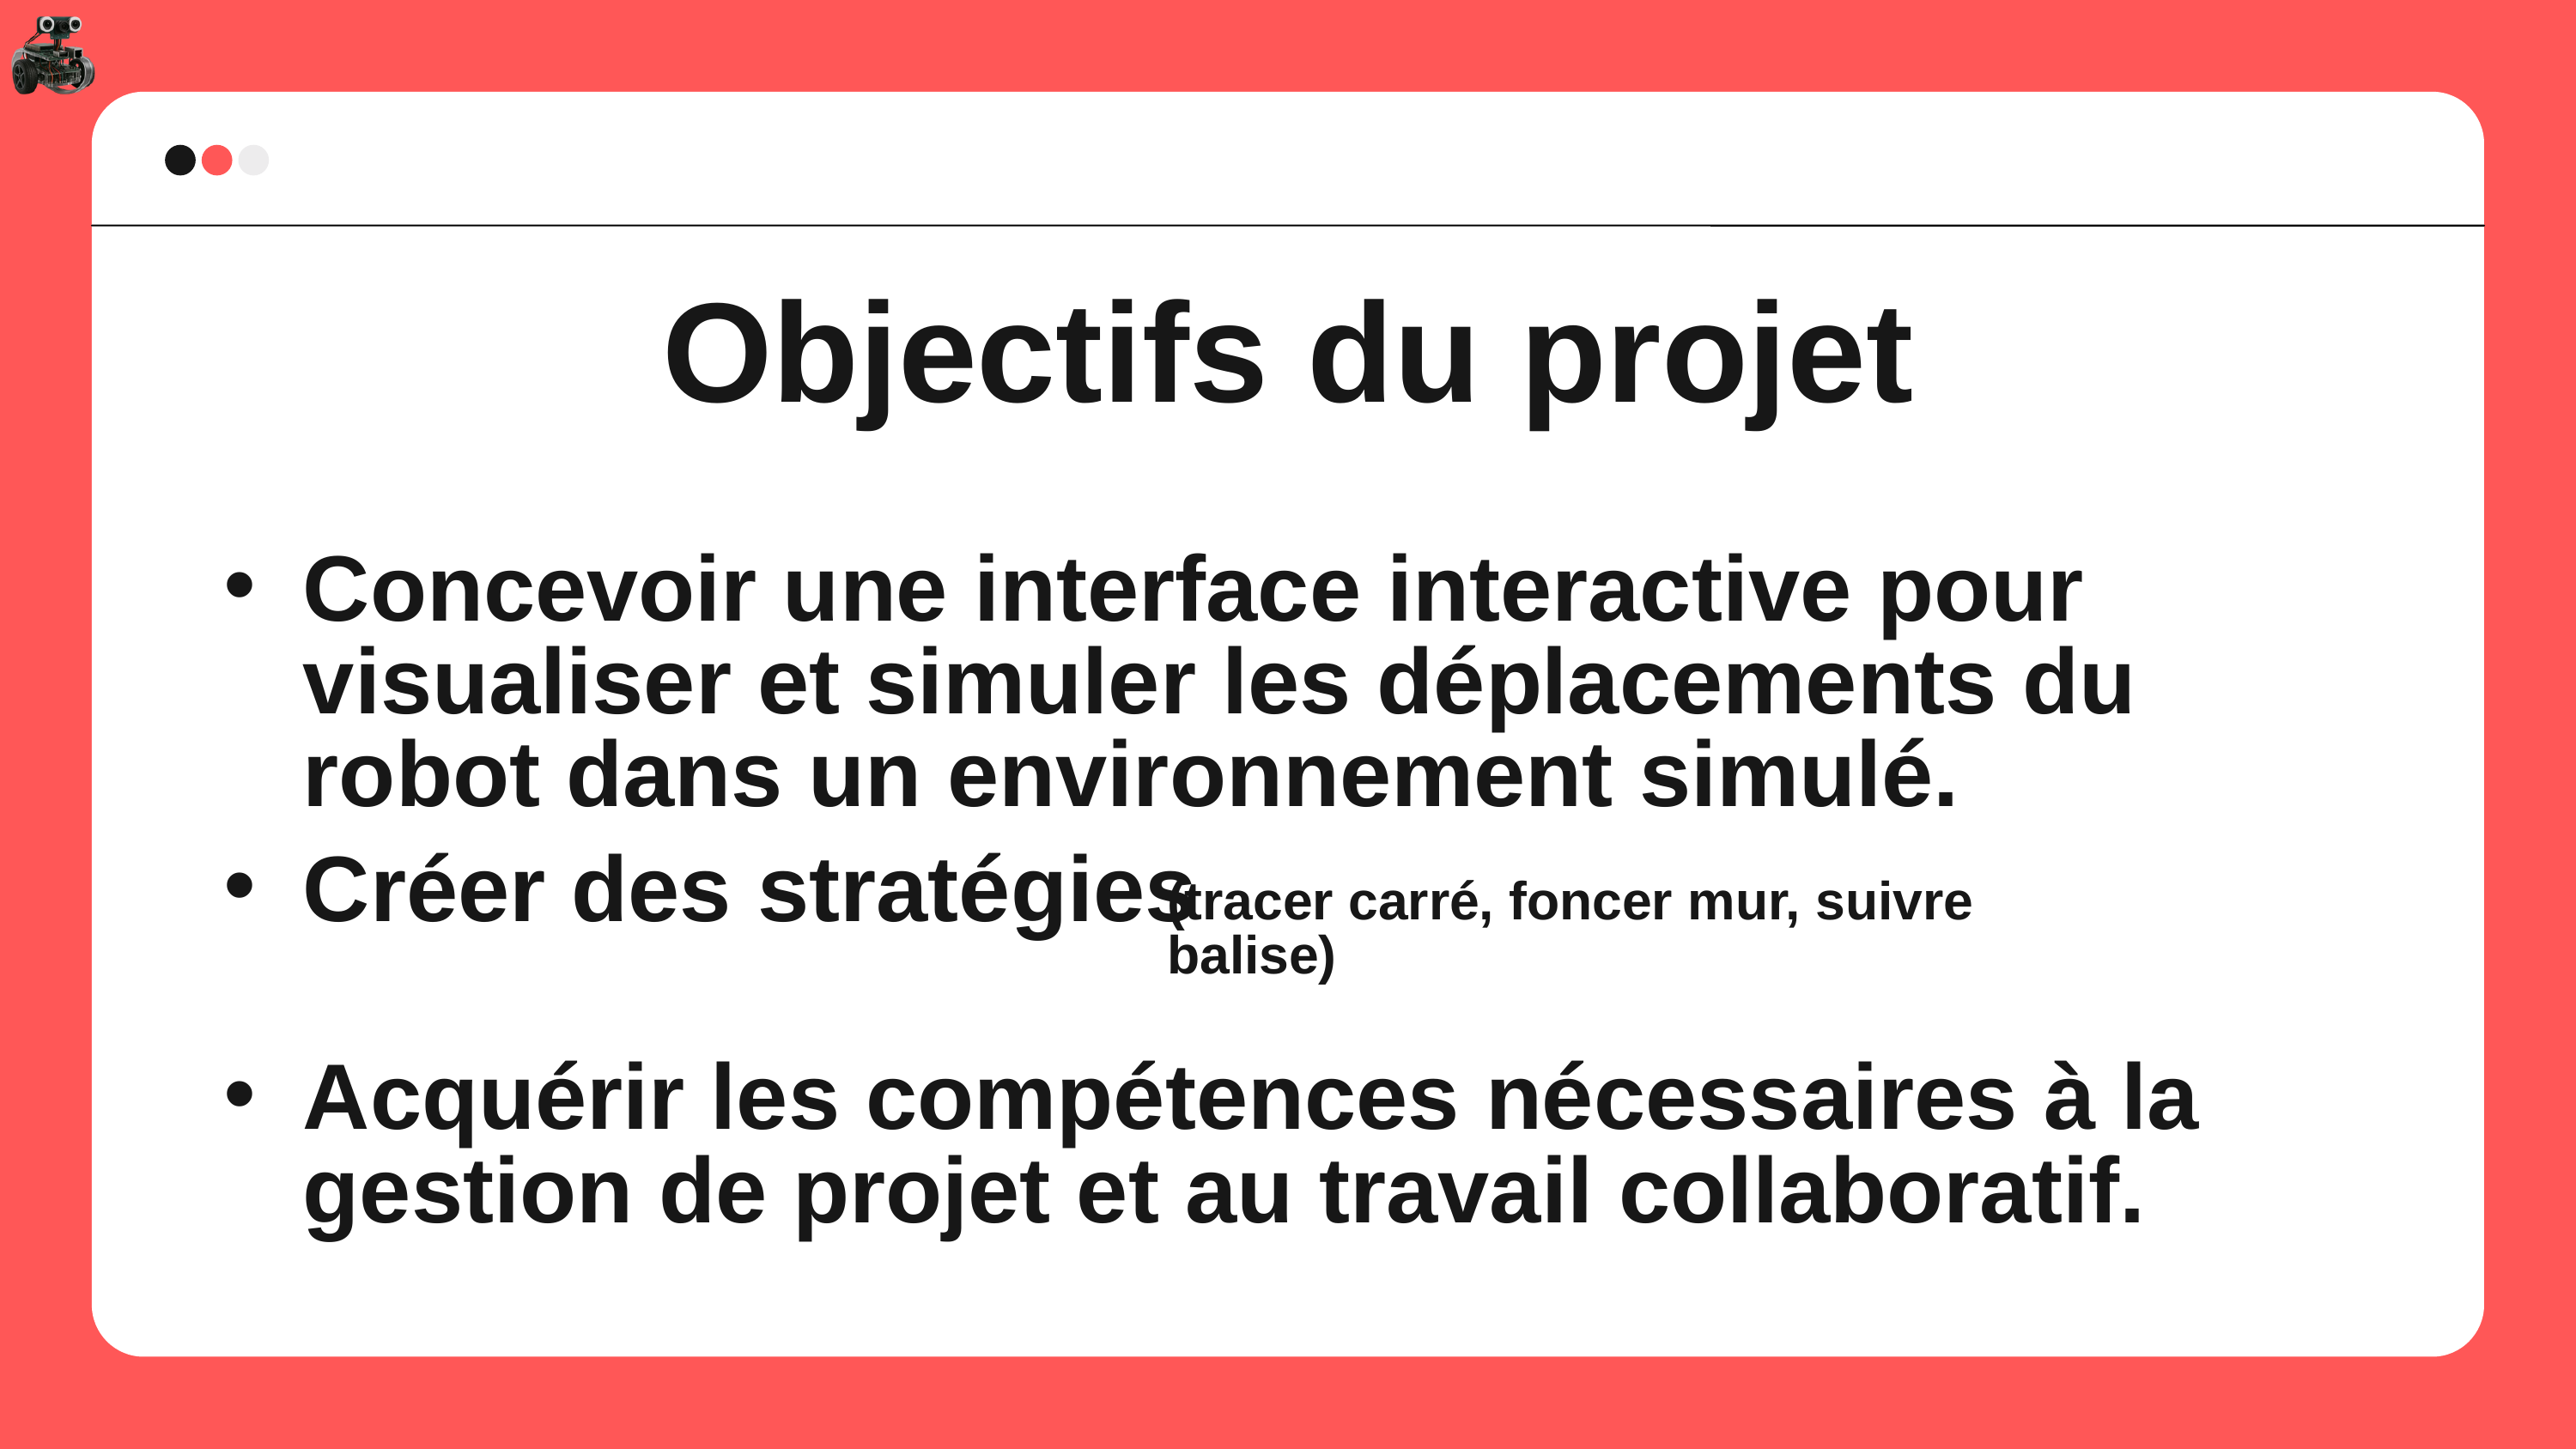

Objectifs du projet
Concevoir une interface interactive pour visualiser et simuler les déplacements du robot dans un environnement simulé.
Créer des stratégies
(tracer carré, foncer mur, suivre balise)
Acquérir les compétences nécessaires à la gestion de projet et au travail collaboratif.